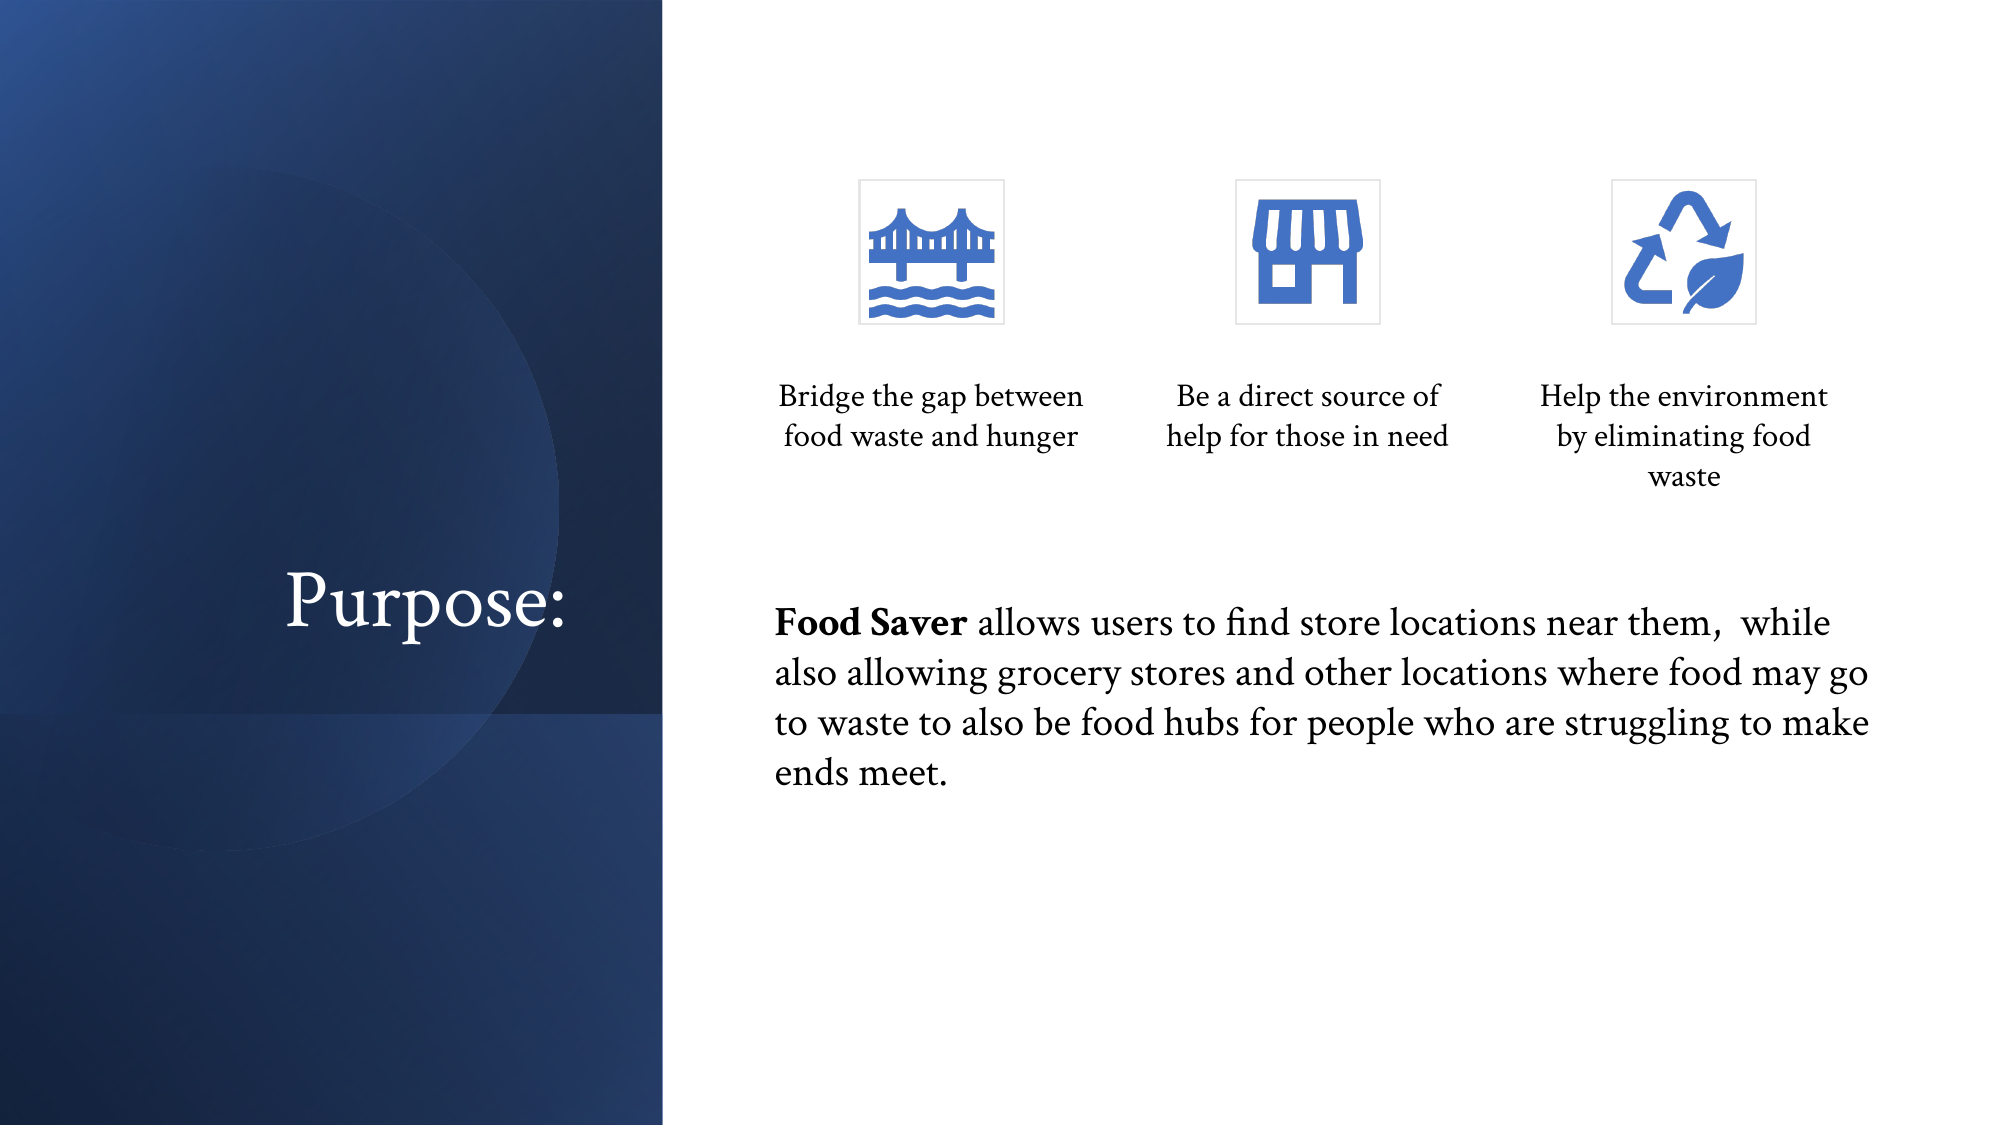

Bridge the gap between food waste and hunger
Be a direct source of help for those in need
Help the environment by eliminating food waste
# Purpose:

Food Saver allows users to find store locations near them,  while also allowing grocery stores and other locations where food may go to waste to also be food hubs for people who are struggling to make ends meet.